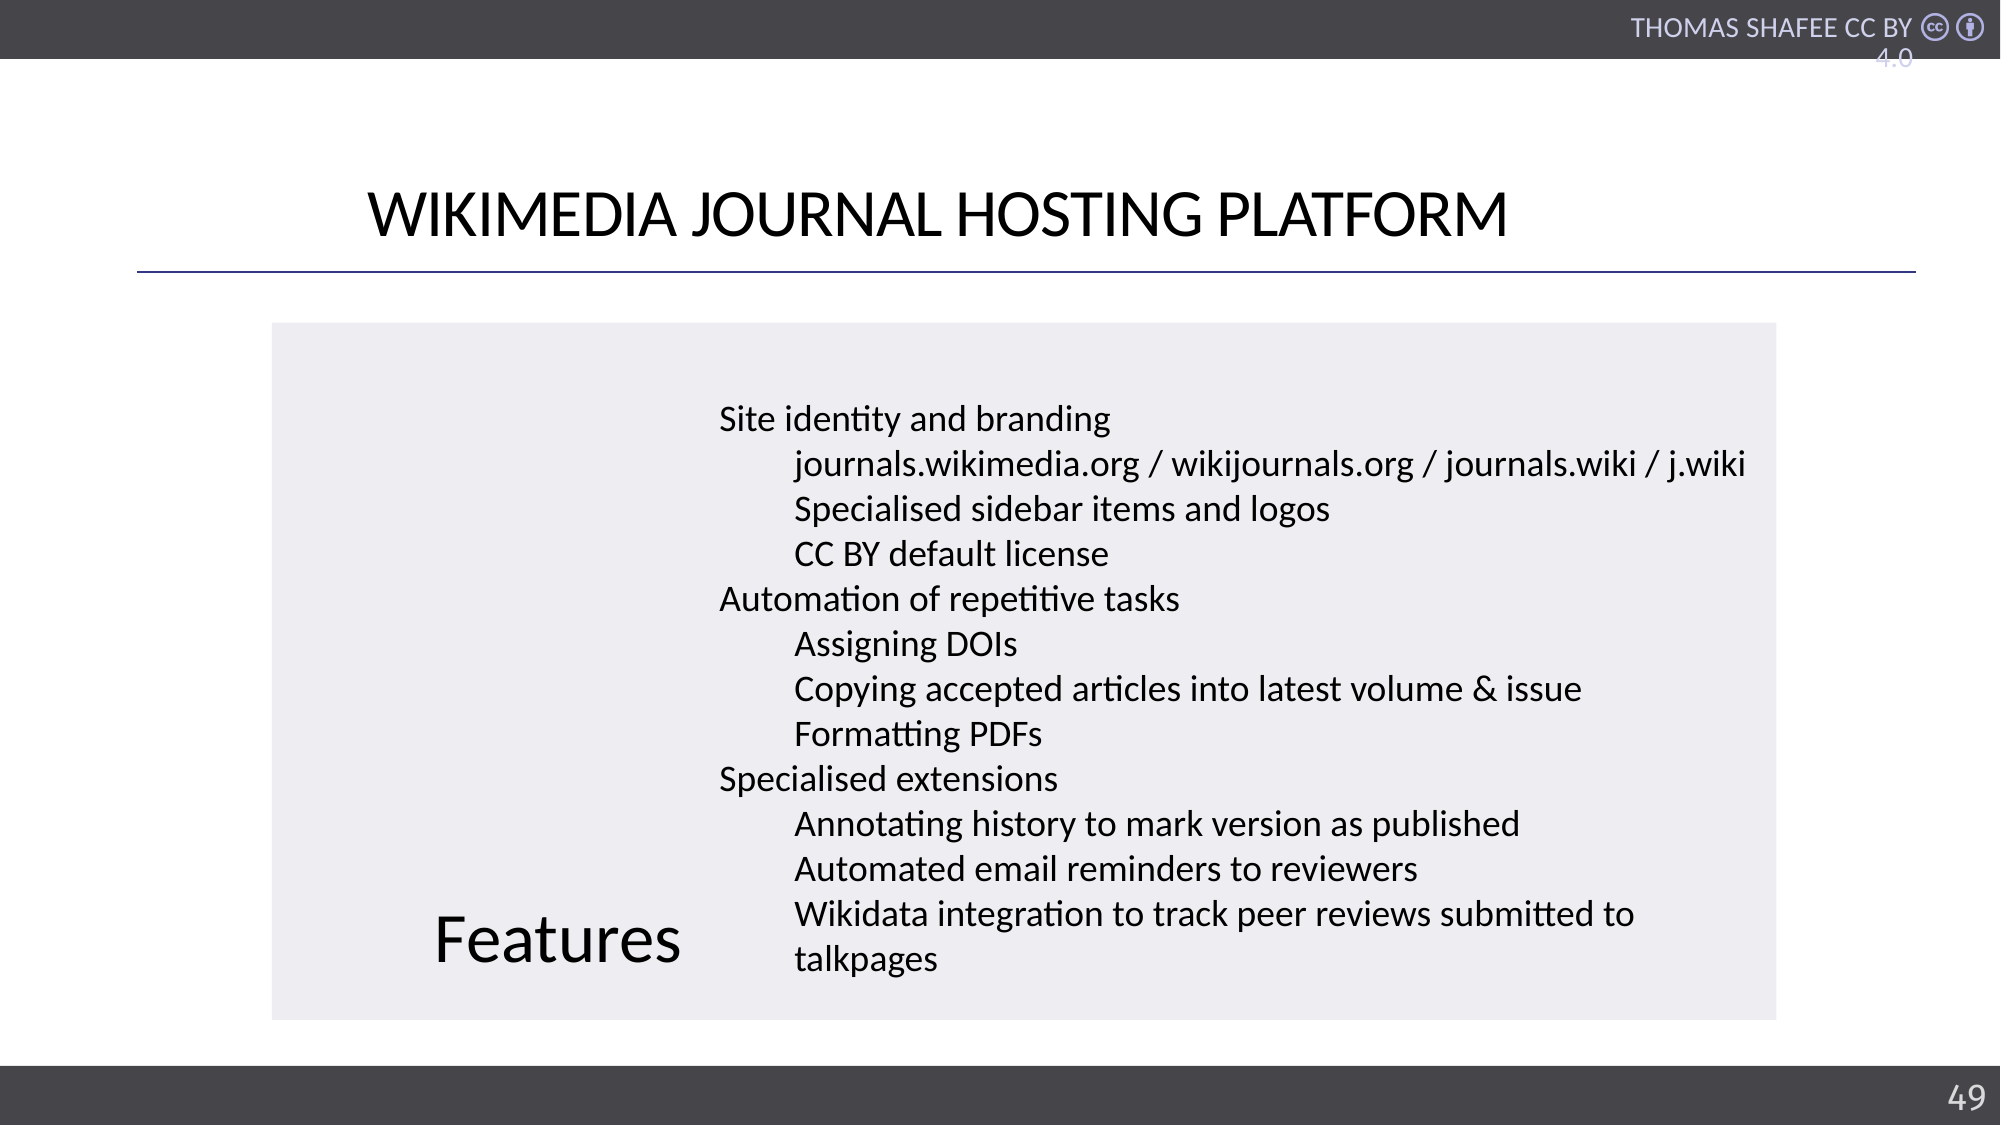

# Wikimedia journal hosting platform

Site identity and branding
journals.wikimedia.org / wikijournals.org / journals.wiki / j.wiki
Specialised sidebar items and logos
CC BY default license
Automation of repetitive tasks
Assigning DOIs
Copying accepted articles into latest volume & issue
Formatting PDFs
Specialised extensions
Annotating history to mark version as published
Automated email reminders to reviewers
Wikidata integration to track peer reviews submitted to talkpages
Features

49